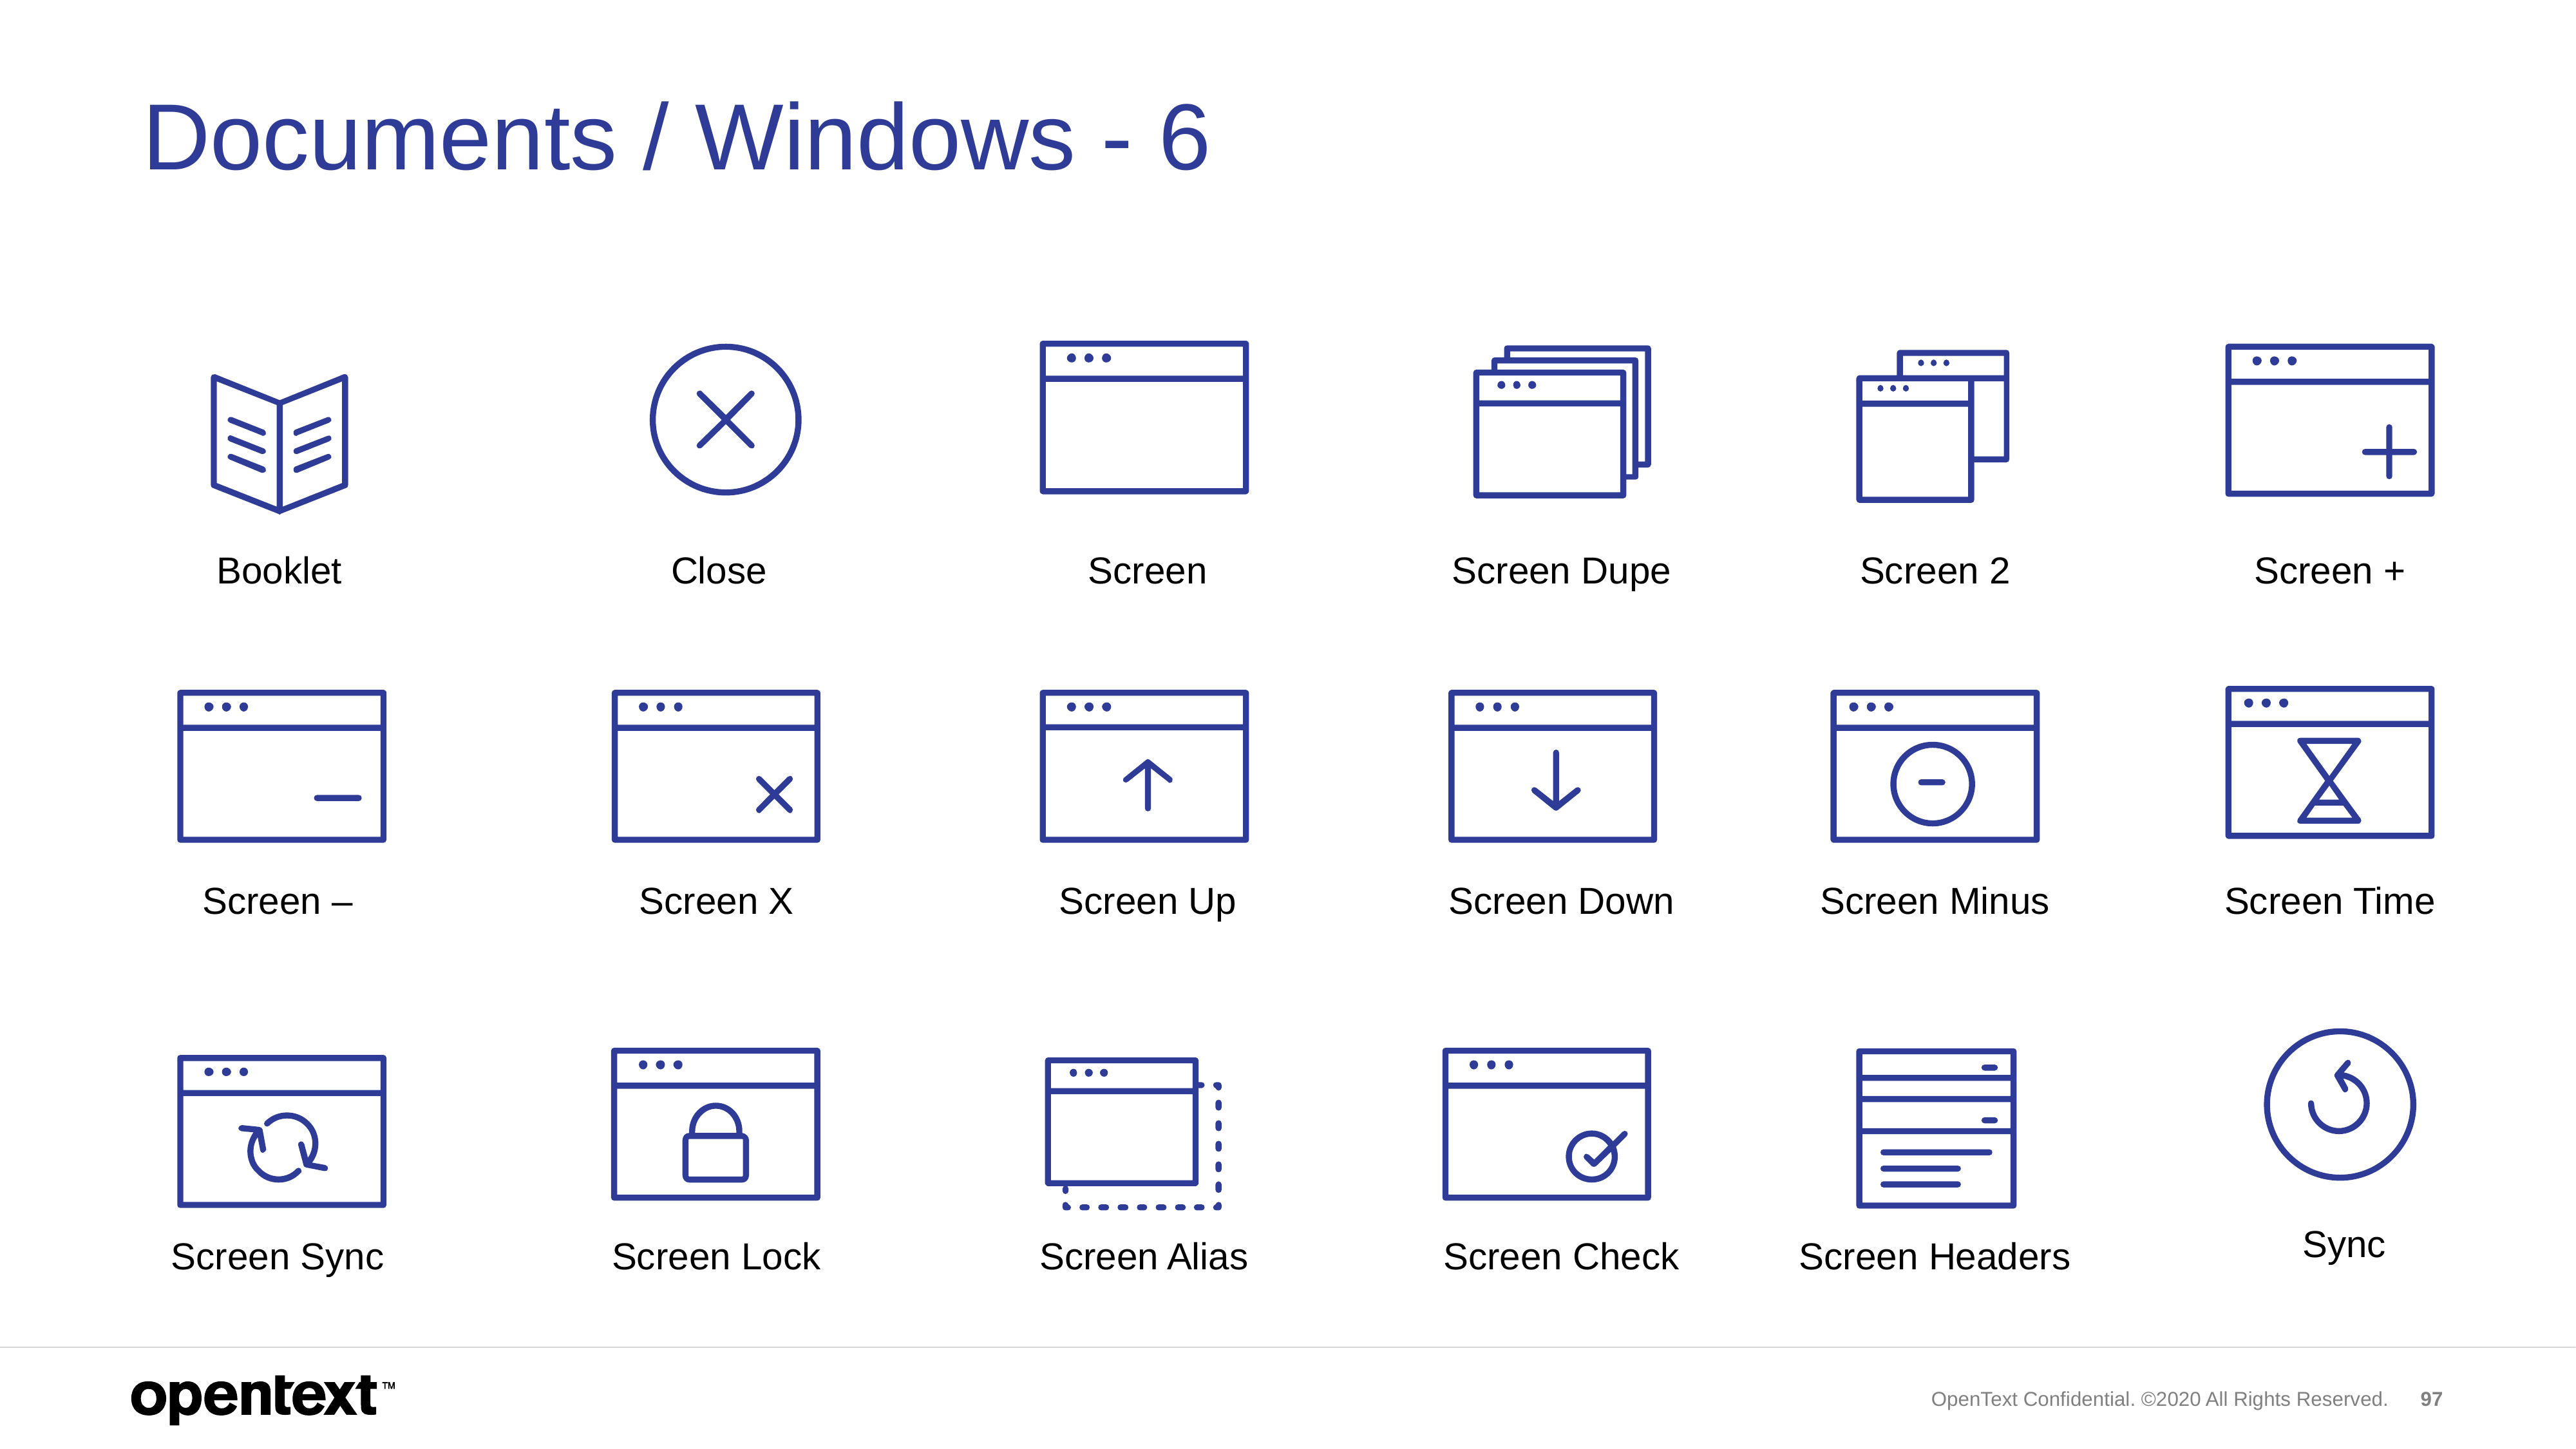

# Documents / Windows - 6

Booklet
Screen
Screen Dupe
Screen 2
Screen +
Close

Screen –
Screen X
Screen Up
Screen Down
Screen Minus
Screen Time

Sync
Screen Sync
Screen Lock
Screen Alias
Screen Check
Screen Headers